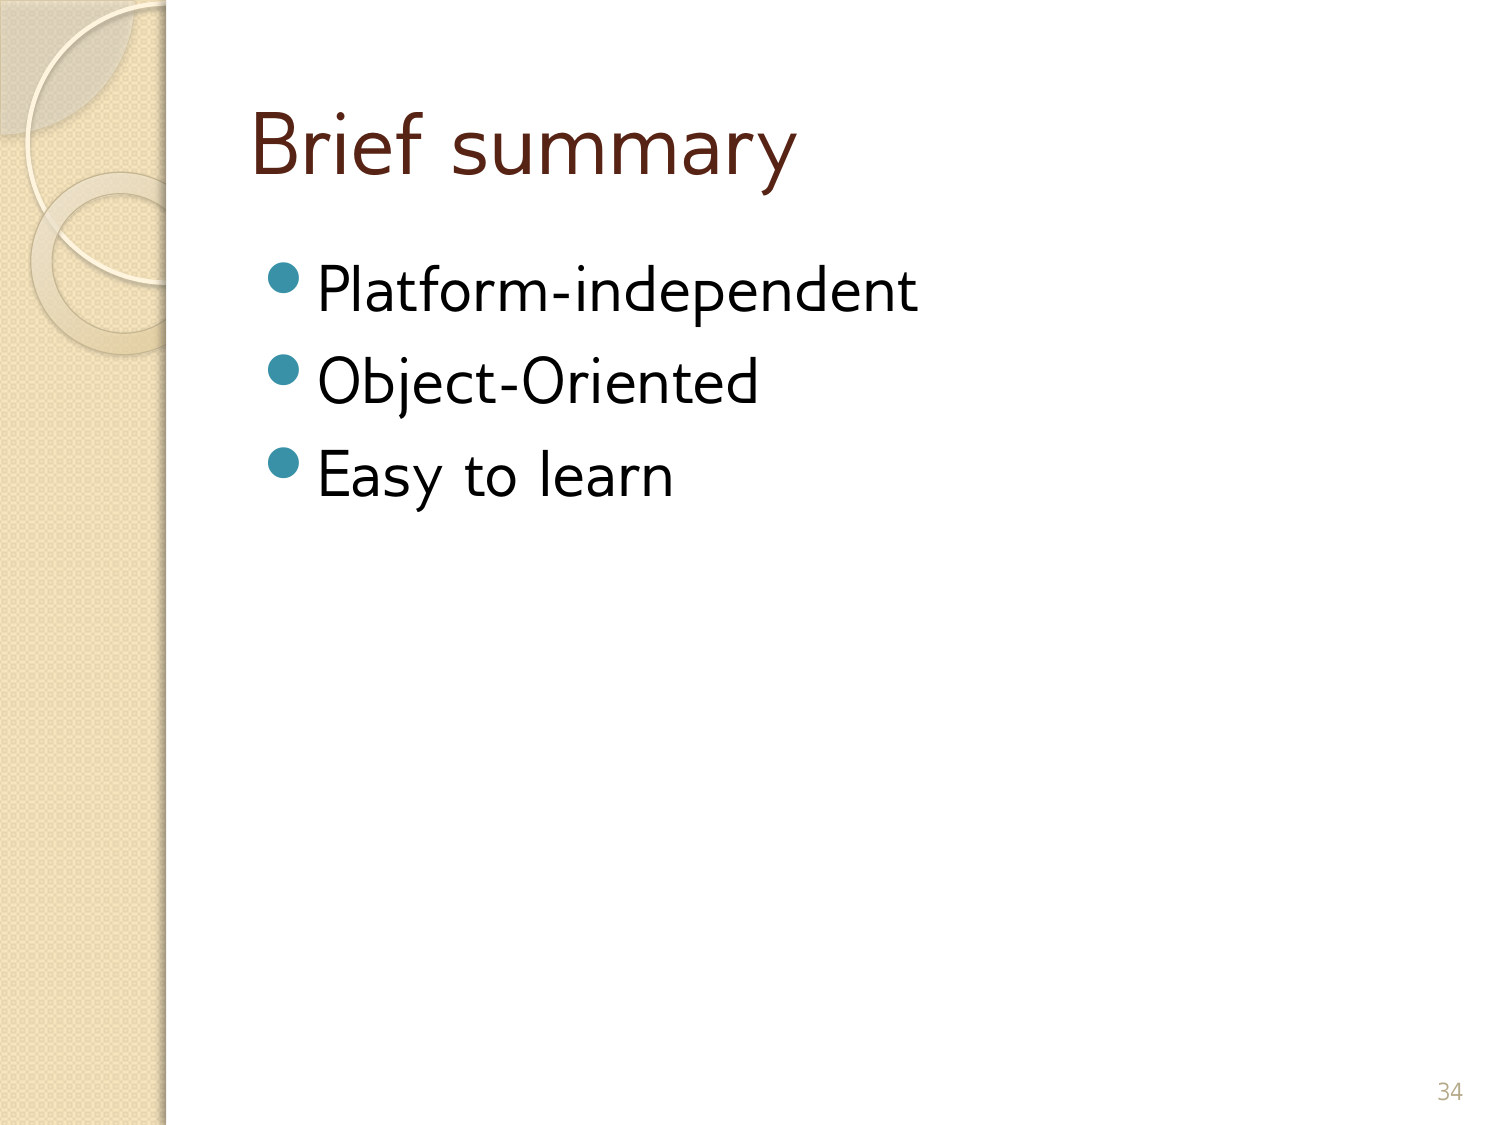

# Brief summary
Platform-independent
Object-Oriented
Easy to learn
34